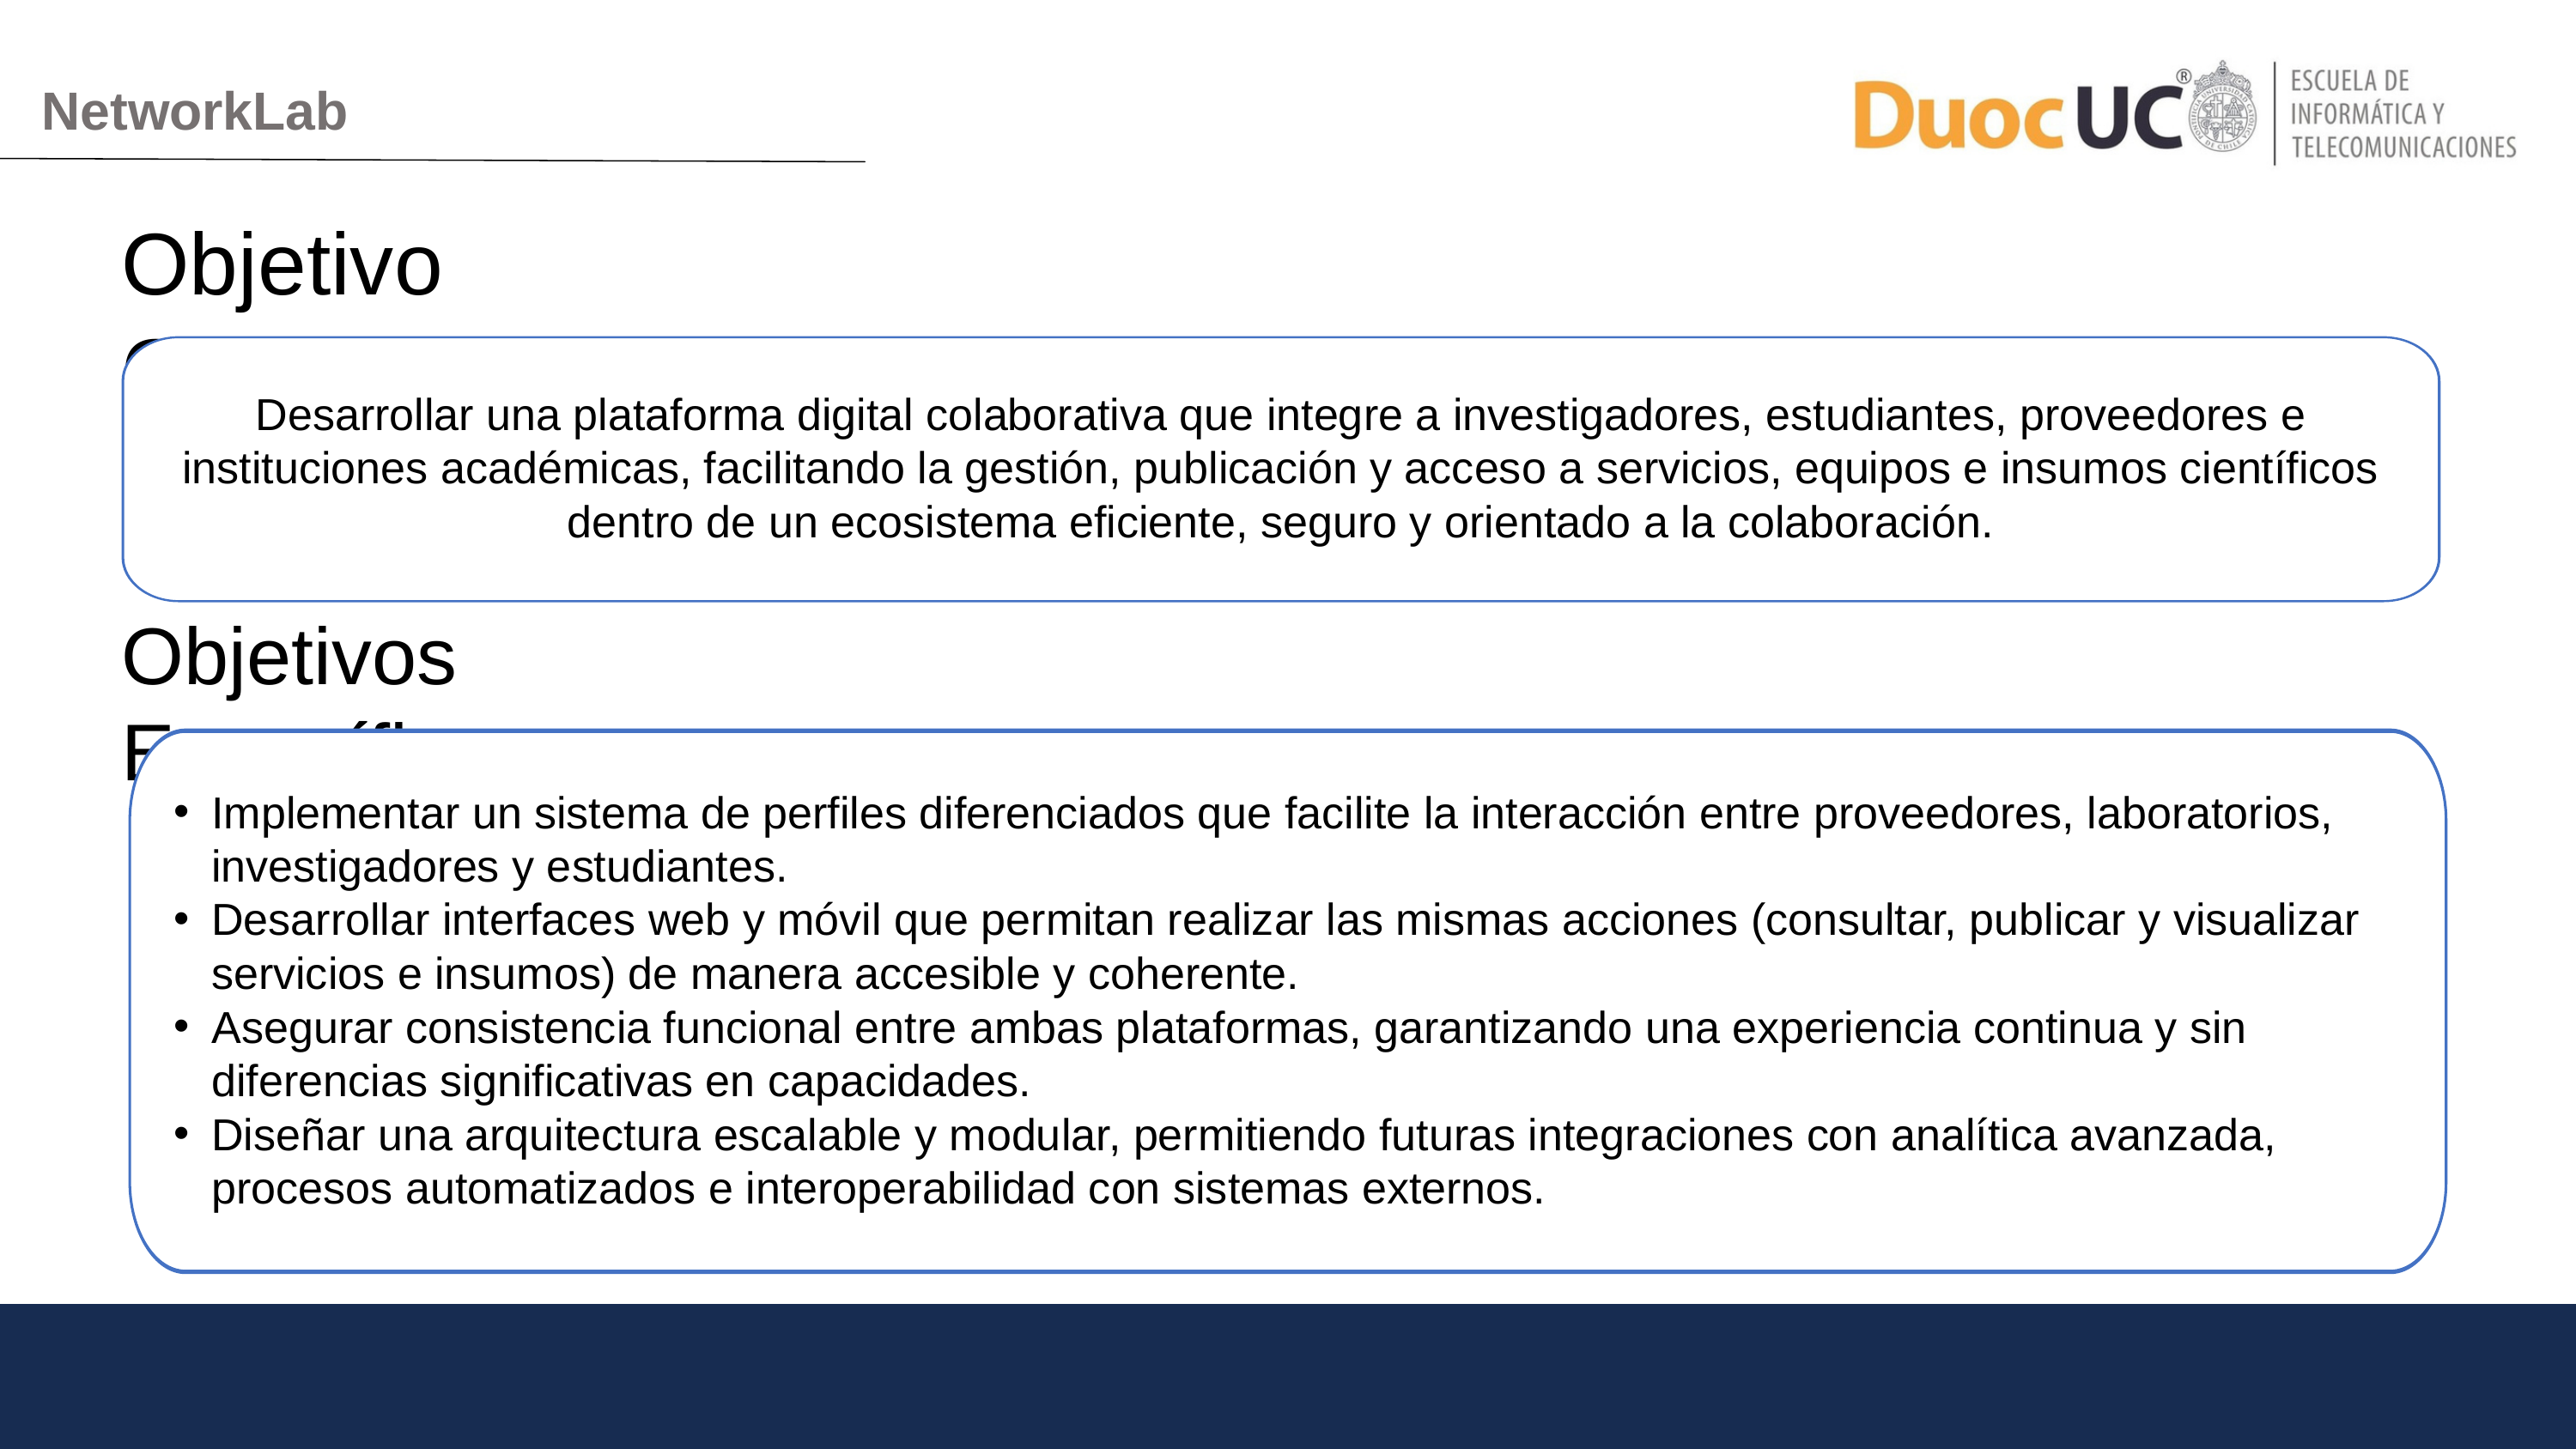

NetworkLab

Objetivo General

Desarrollar una plataforma digital colaborativa que integre a investigadores, estudiantes, proveedores e instituciones académicas, facilitando la gestión, publicación y acceso a servicios, equipos e insumos científicos dentro de un ecosistema eficiente, seguro y orientado a la colaboración.

Objetivos Específicos

Implementar un sistema de perfiles diferenciados que facilite la interacción entre proveedores, laboratorios, investigadores y estudiantes.
Desarrollar interfaces web y móvil que permitan realizar las mismas acciones (consultar, publicar y visualizar servicios e insumos) de manera accesible y coherente.
Asegurar consistencia funcional entre ambas plataformas, garantizando una experiencia continua y sin diferencias significativas en capacidades.
Diseñar una arquitectura escalable y modular, permitiendo futuras integraciones con analítica avanzada, procesos automatizados e interoperabilidad con sistemas externos.